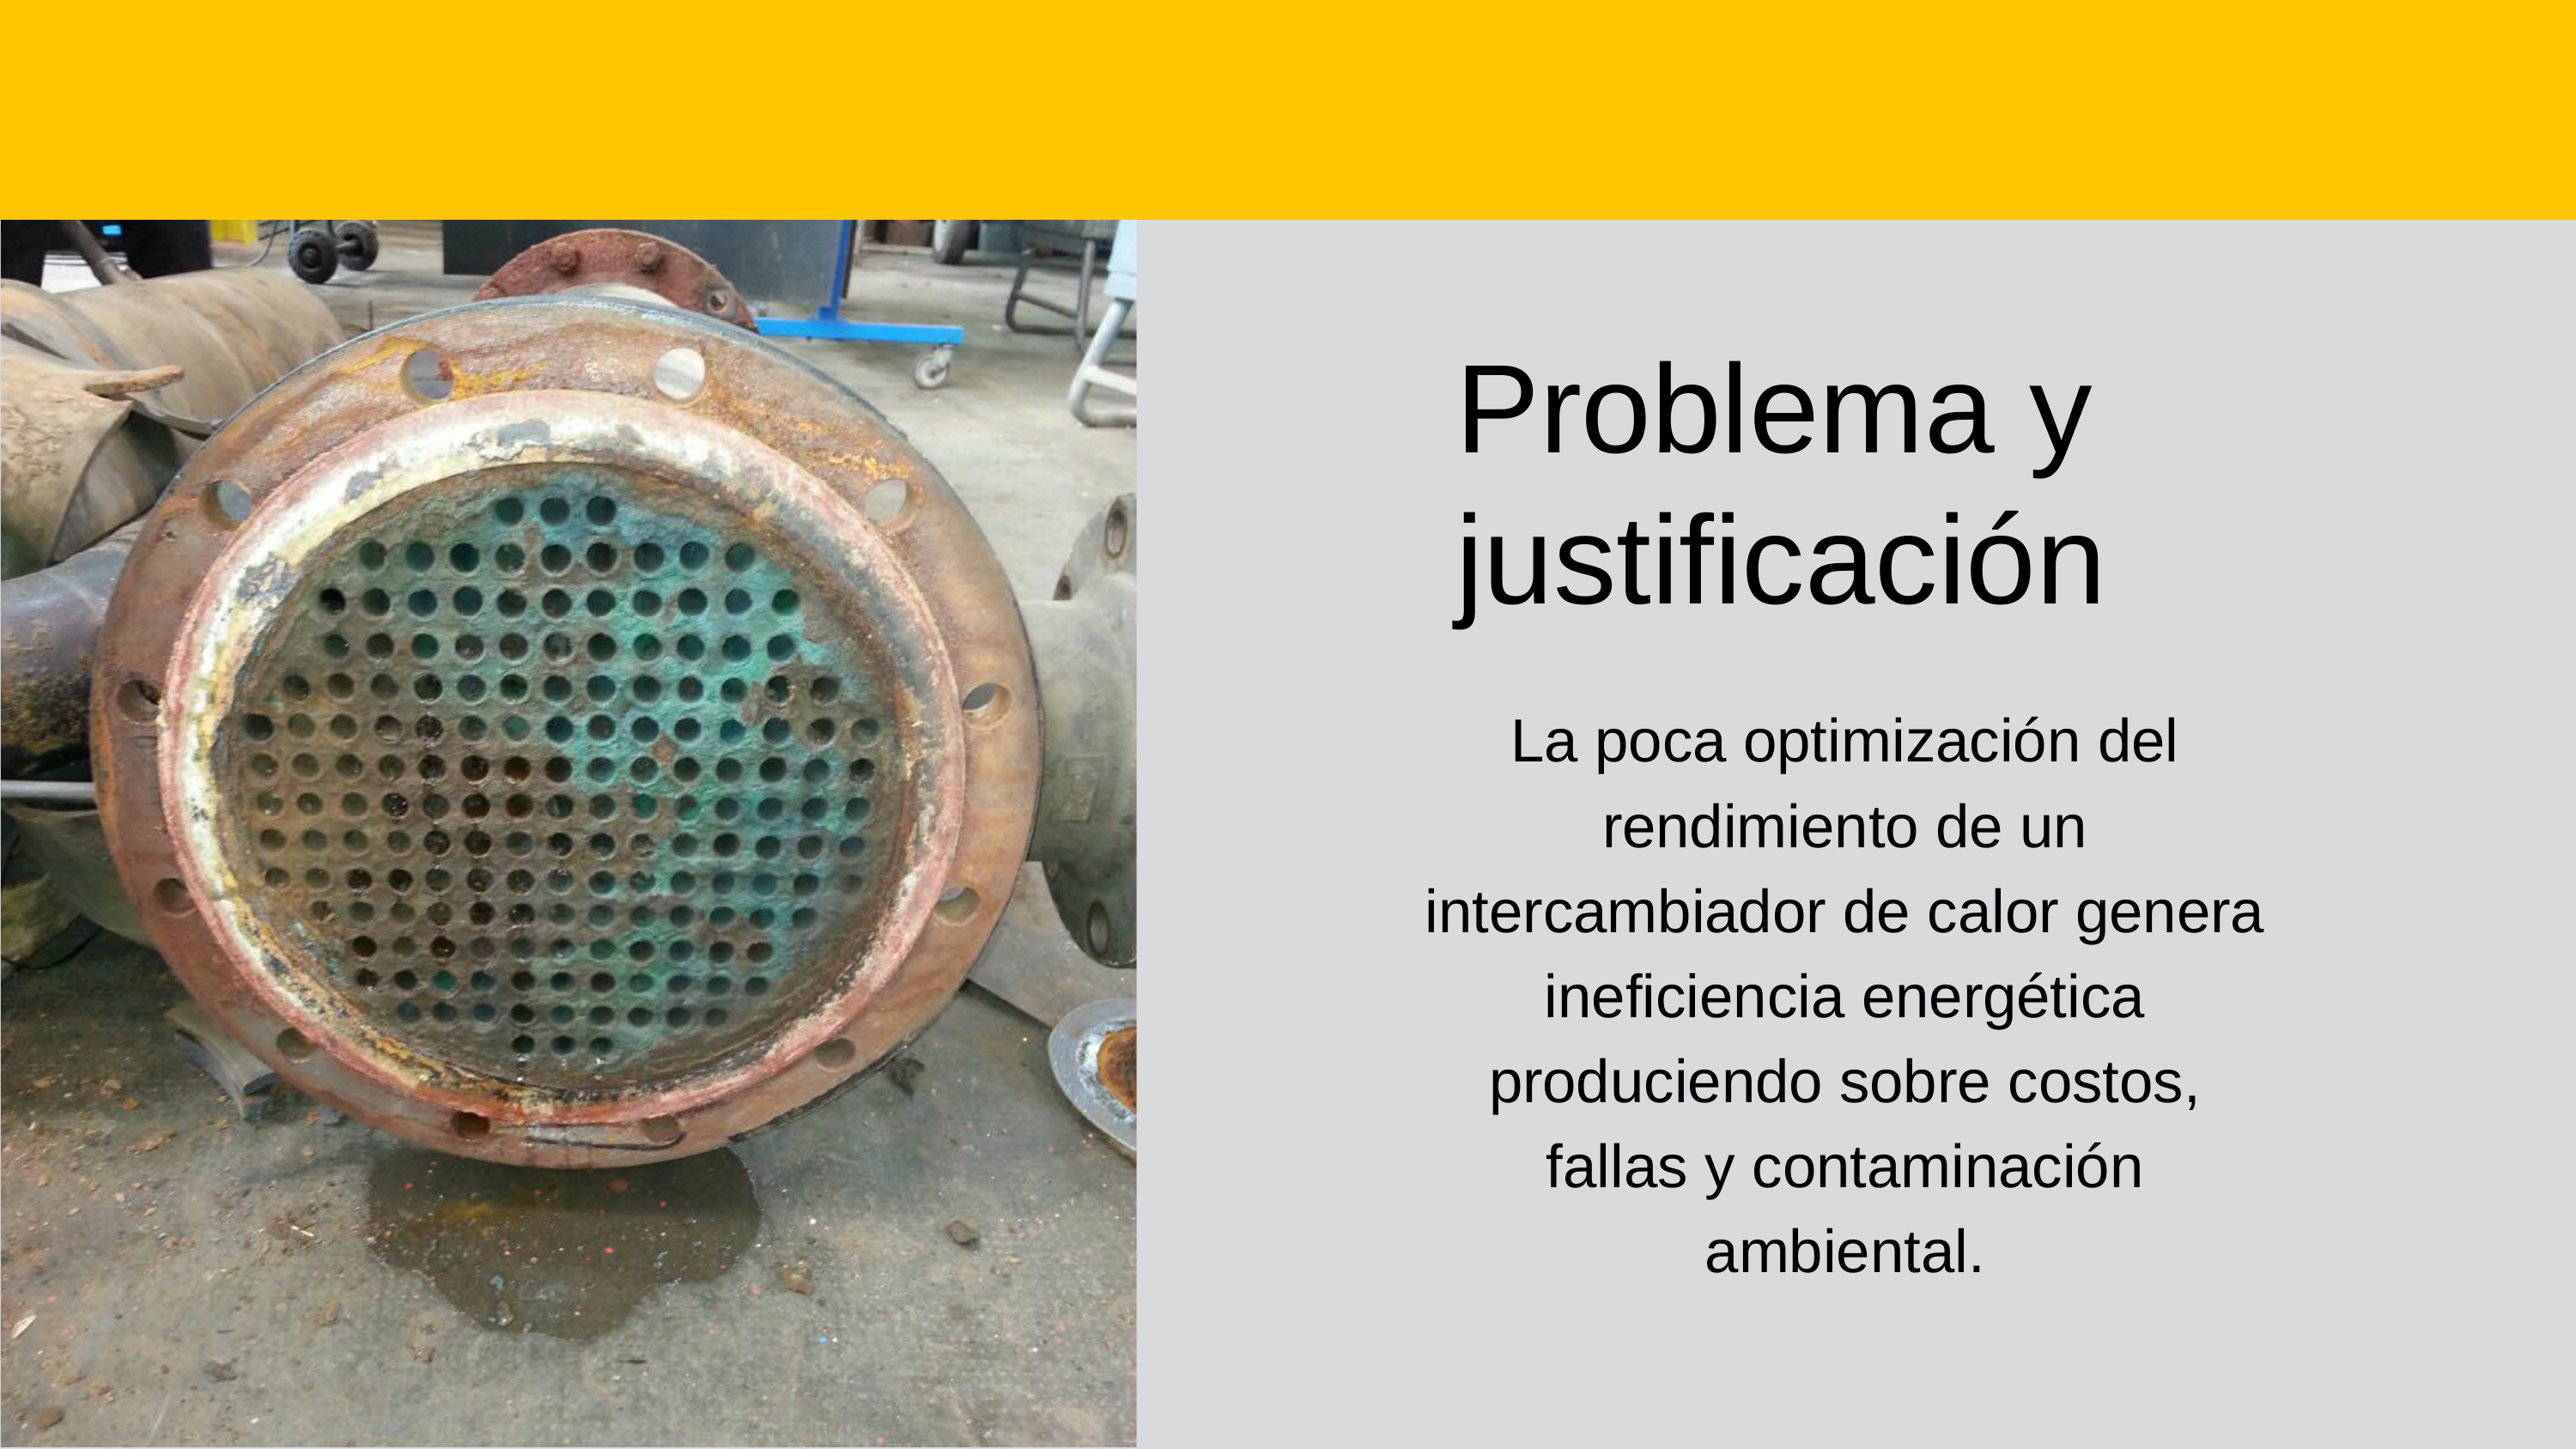

Problema y justificación

La poca optimización del rendimiento de un intercambiador de calor genera ineficiencia energética produciendo sobre costos, fallas y contaminación ambiental.